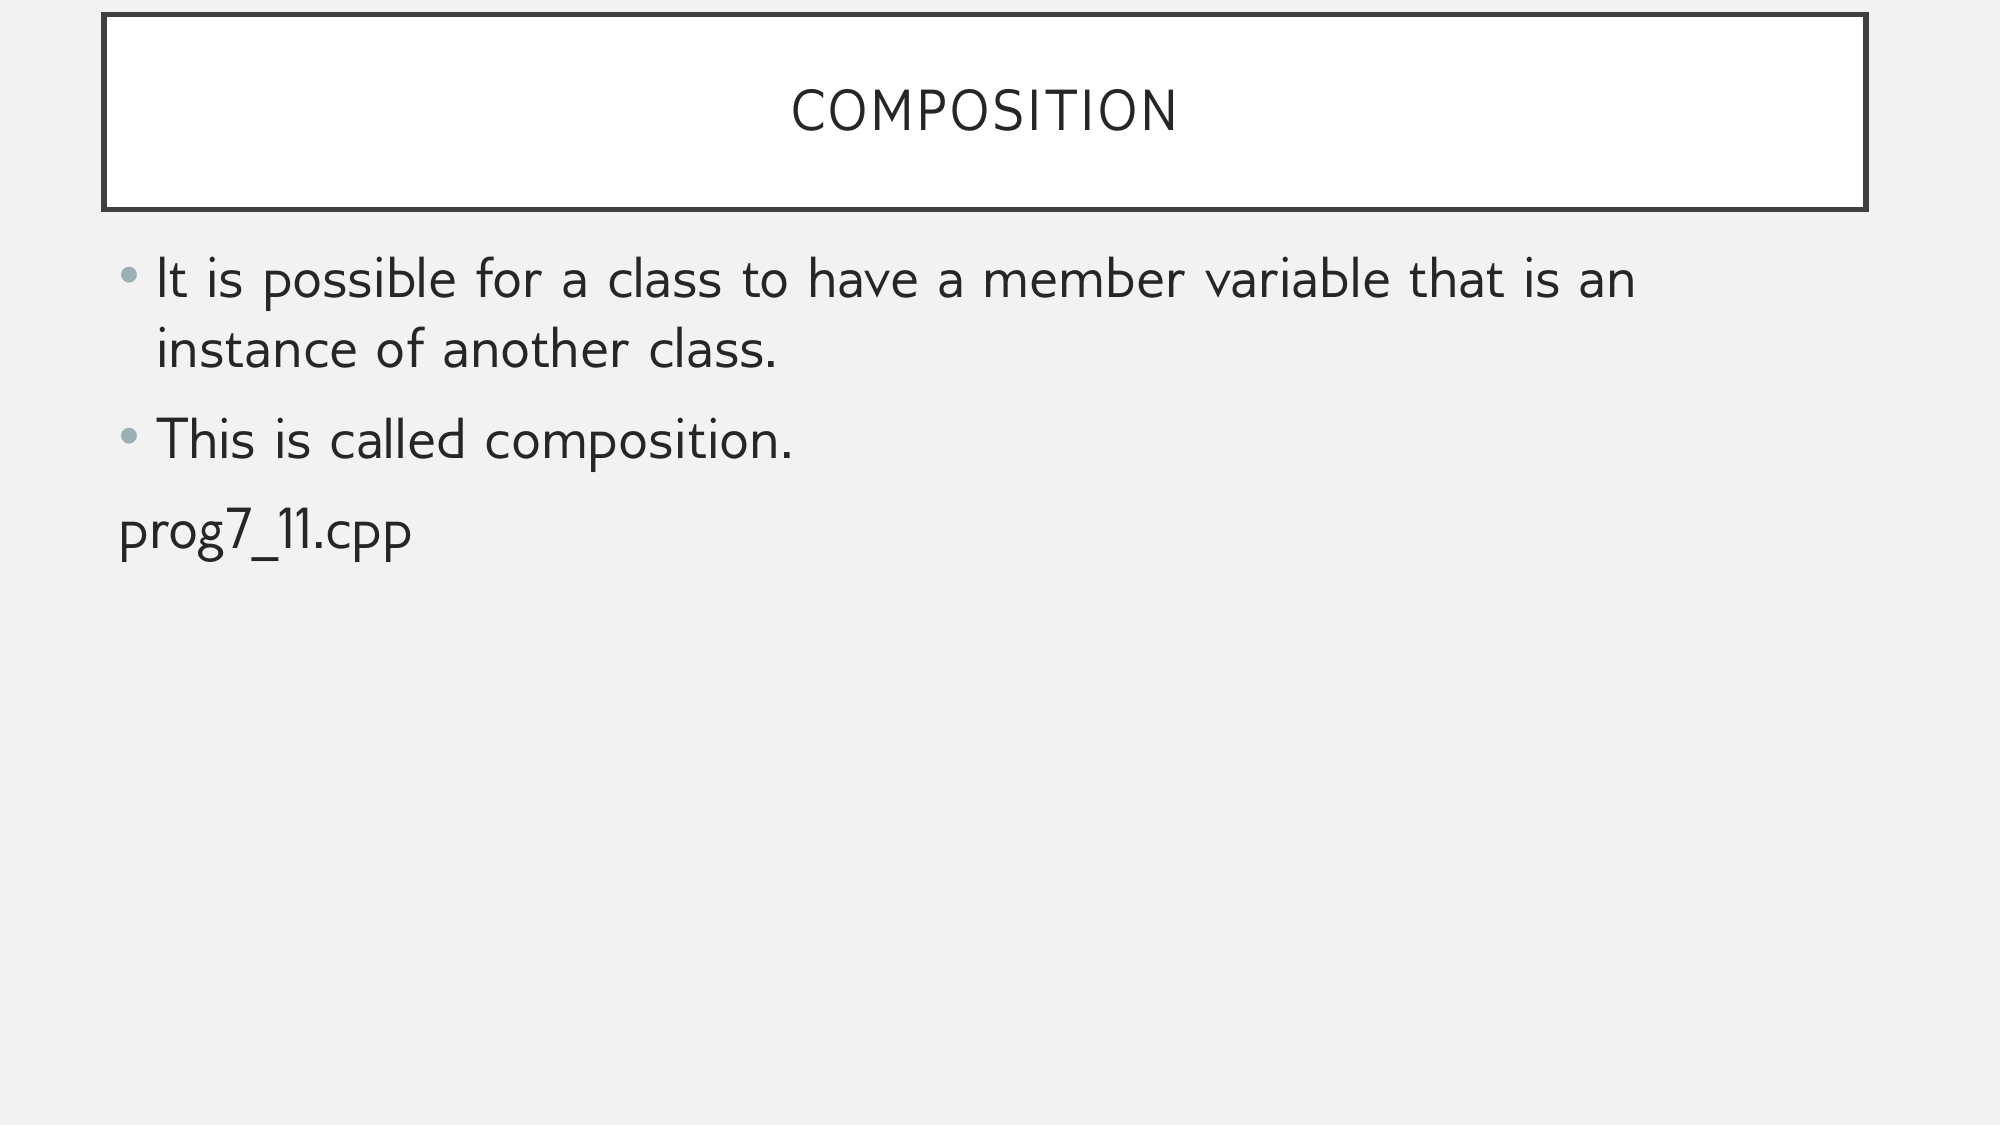

# Composition
It is possible for a class to have a member variable that is an instance of another class.
This is called composition.
prog7_11.cpp